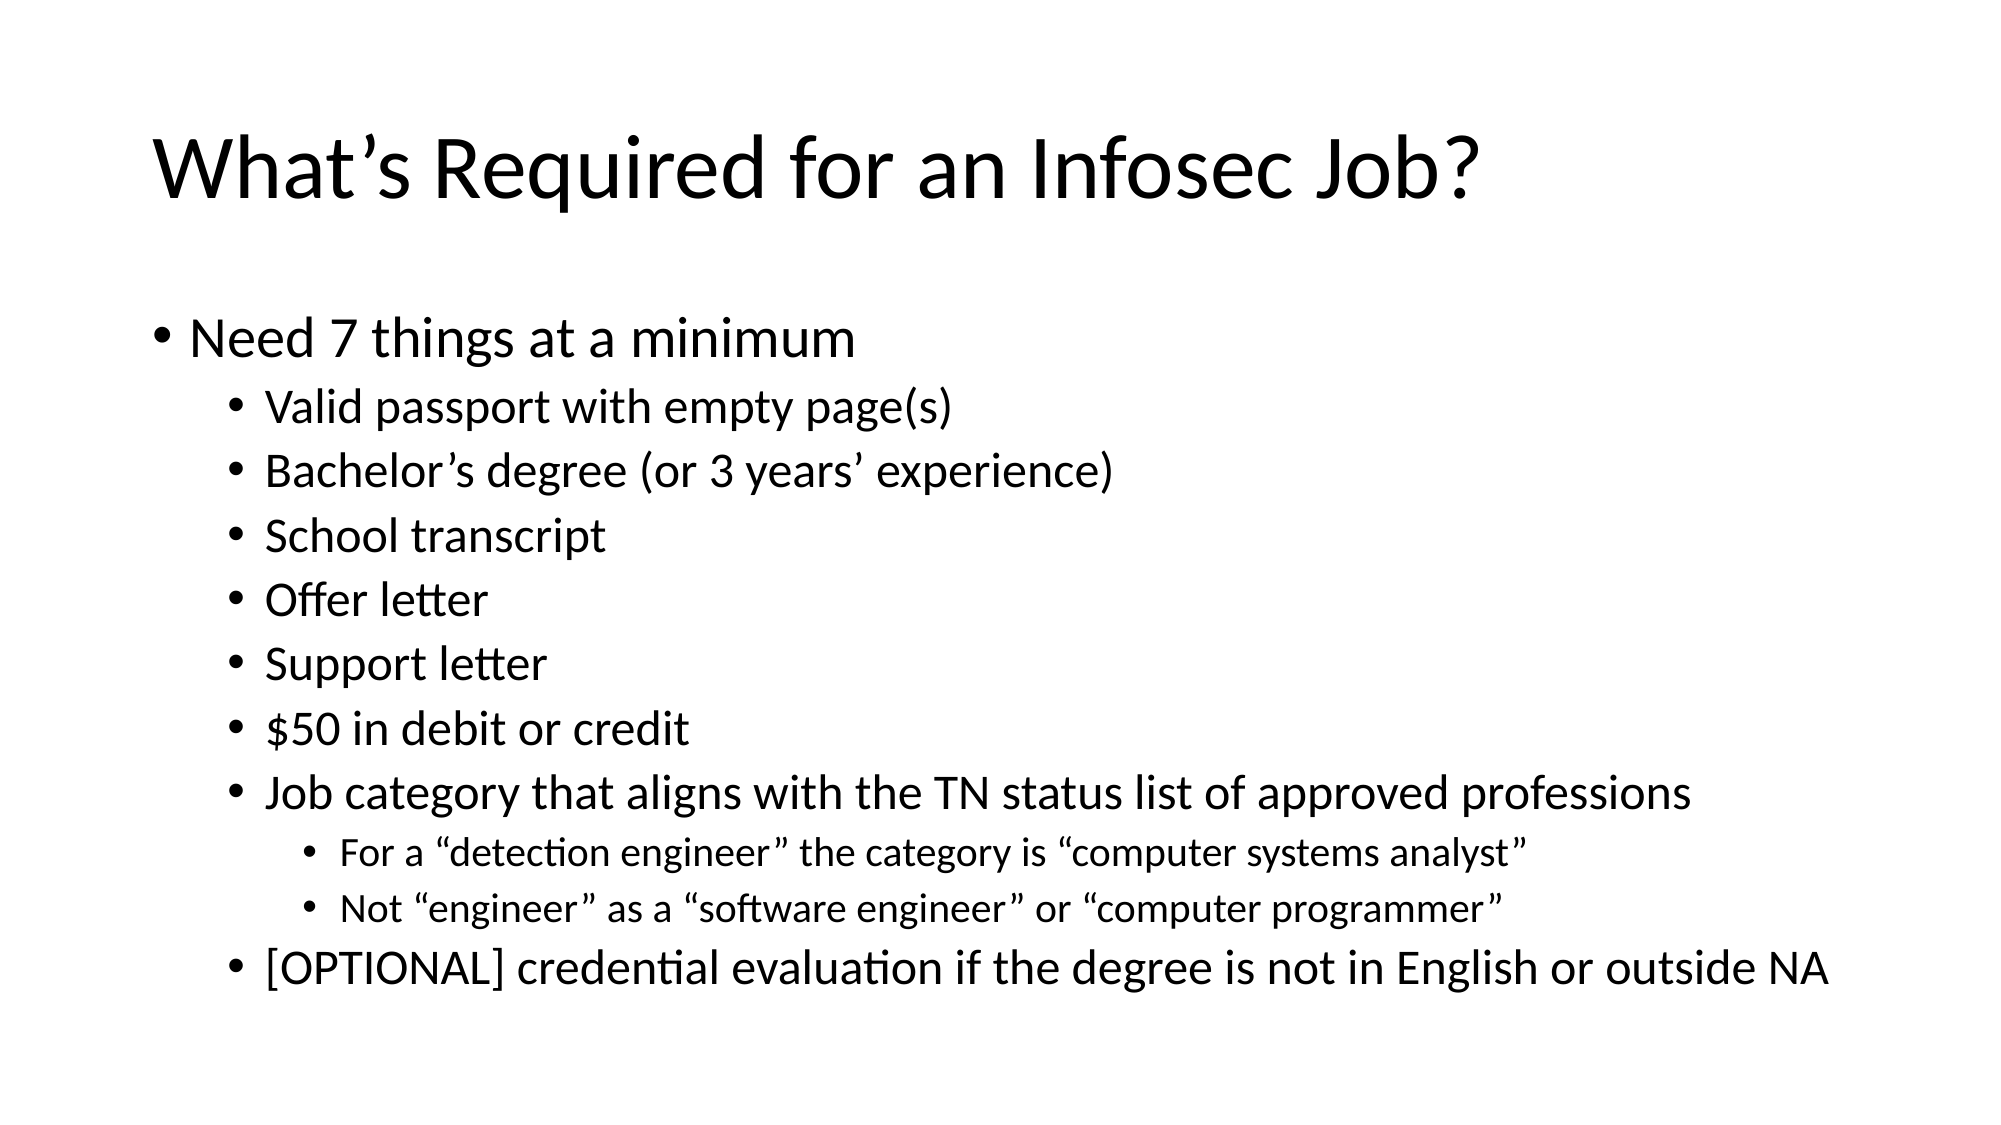

# What’s Required for an Infosec Job?
Need 7 things at a minimum
Valid passport with empty page(s)
Bachelor’s degree (or 3 years’ experience)
School transcript
Offer letter
Support letter
$50 in debit or credit
Job category that aligns with the TN status list of approved professions
For a “detection engineer” the category is “computer systems analyst”
Not “engineer” as a “software engineer” or “computer programmer”
[OPTIONAL] credential evaluation if the degree is not in English or outside NA